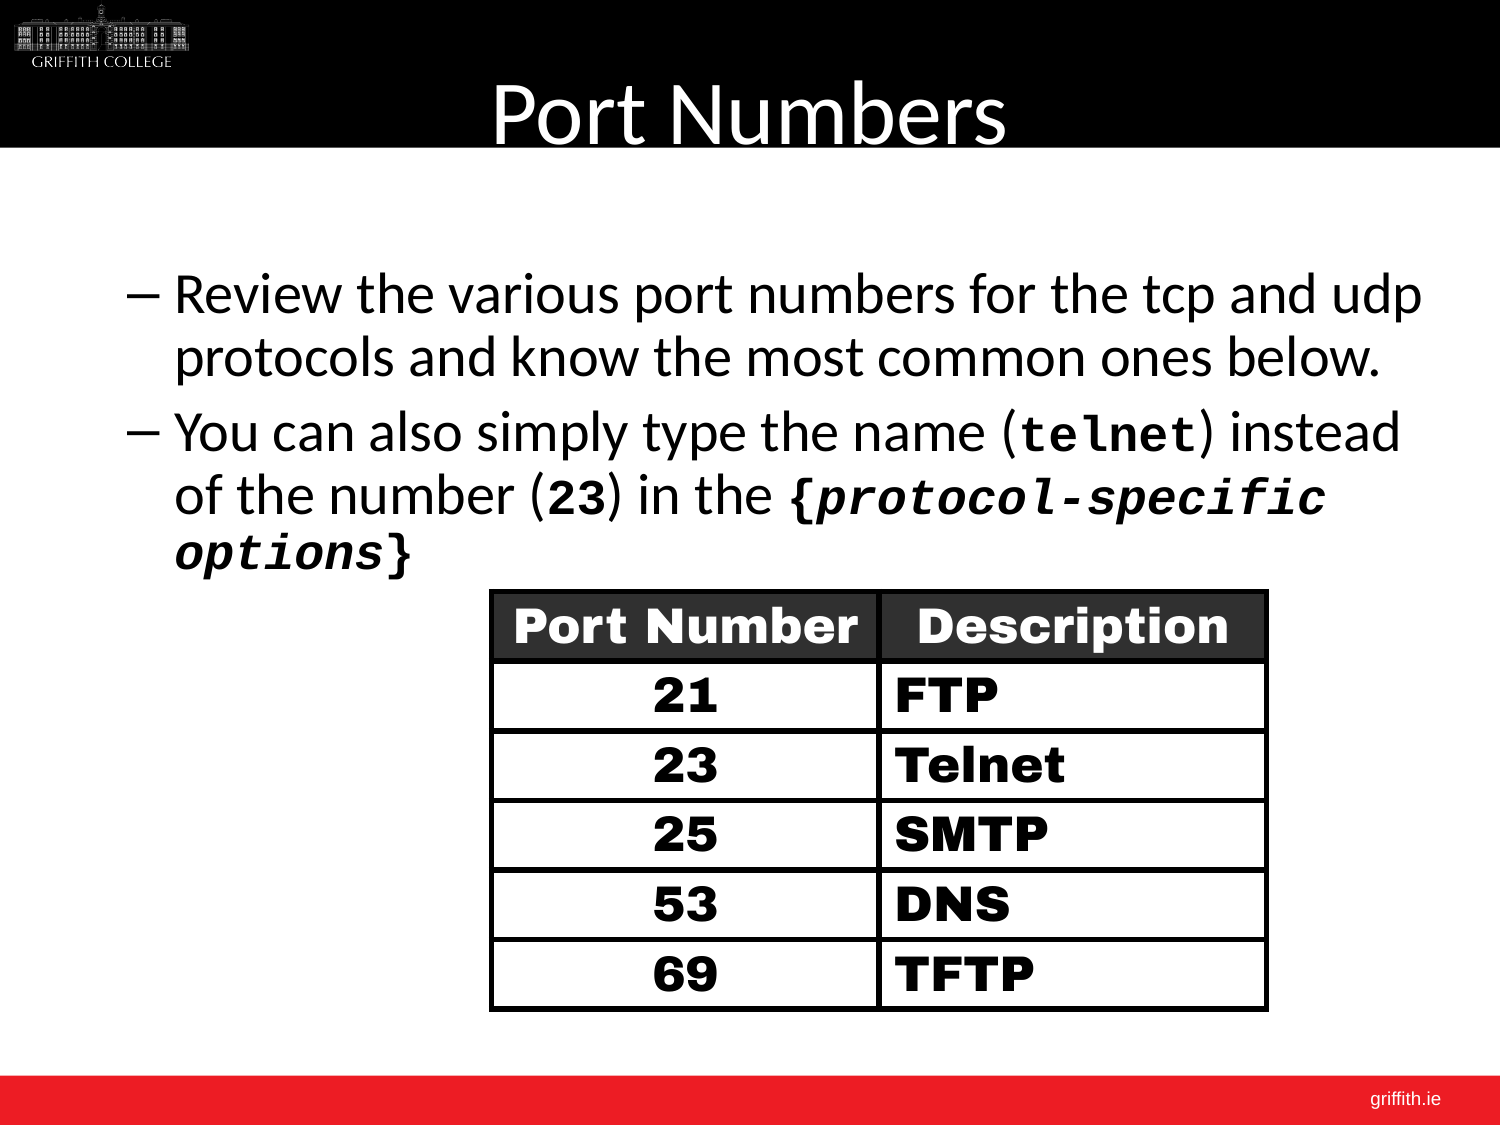

# Port Numbers
Review the various port numbers for the tcp and udp protocols and know the most common ones below.
You can also simply type the name (telnet) instead of the number (23) in the {protocol-specific options}
| Port Number | Description |
| --- | --- |
| 21 | FTP |
| 23 | Telnet |
| 25 | SMTP |
| 53 | DNS |
| 69 | TFTP |